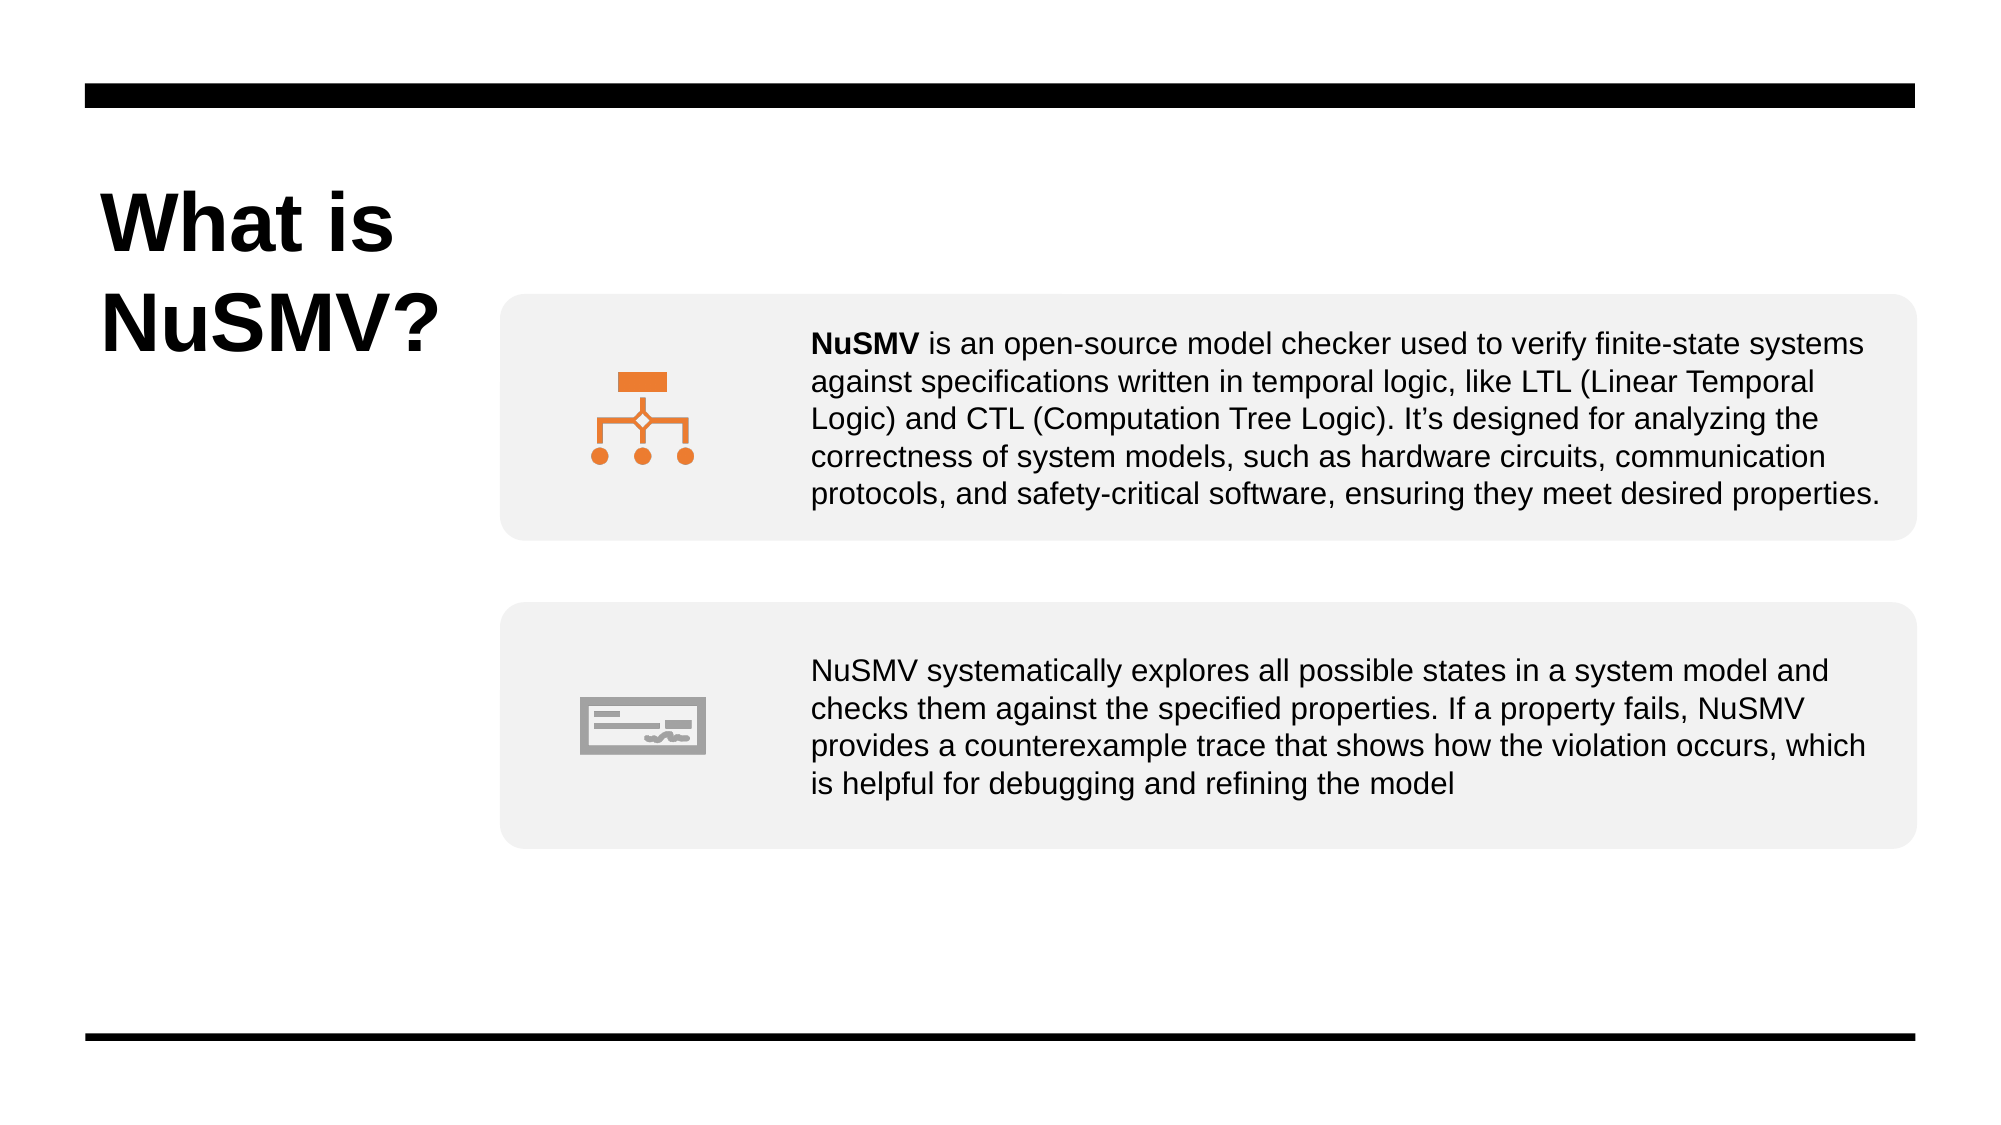

# What is NuSMV?
NuSMV is an open-source model checker used to verify finite-state systems against specifications written in temporal logic, like LTL (Linear Temporal Logic) and CTL (Computation Tree Logic). It’s designed for analyzing the correctness of system models, such as hardware circuits, communication protocols, and safety-critical software, ensuring they meet desired properties.
NuSMV systematically explores all possible states in a system model and checks them against the specified properties. If a property fails, NuSMV provides a counterexample trace that shows how the violation occurs, which is helpful for debugging and refining the model